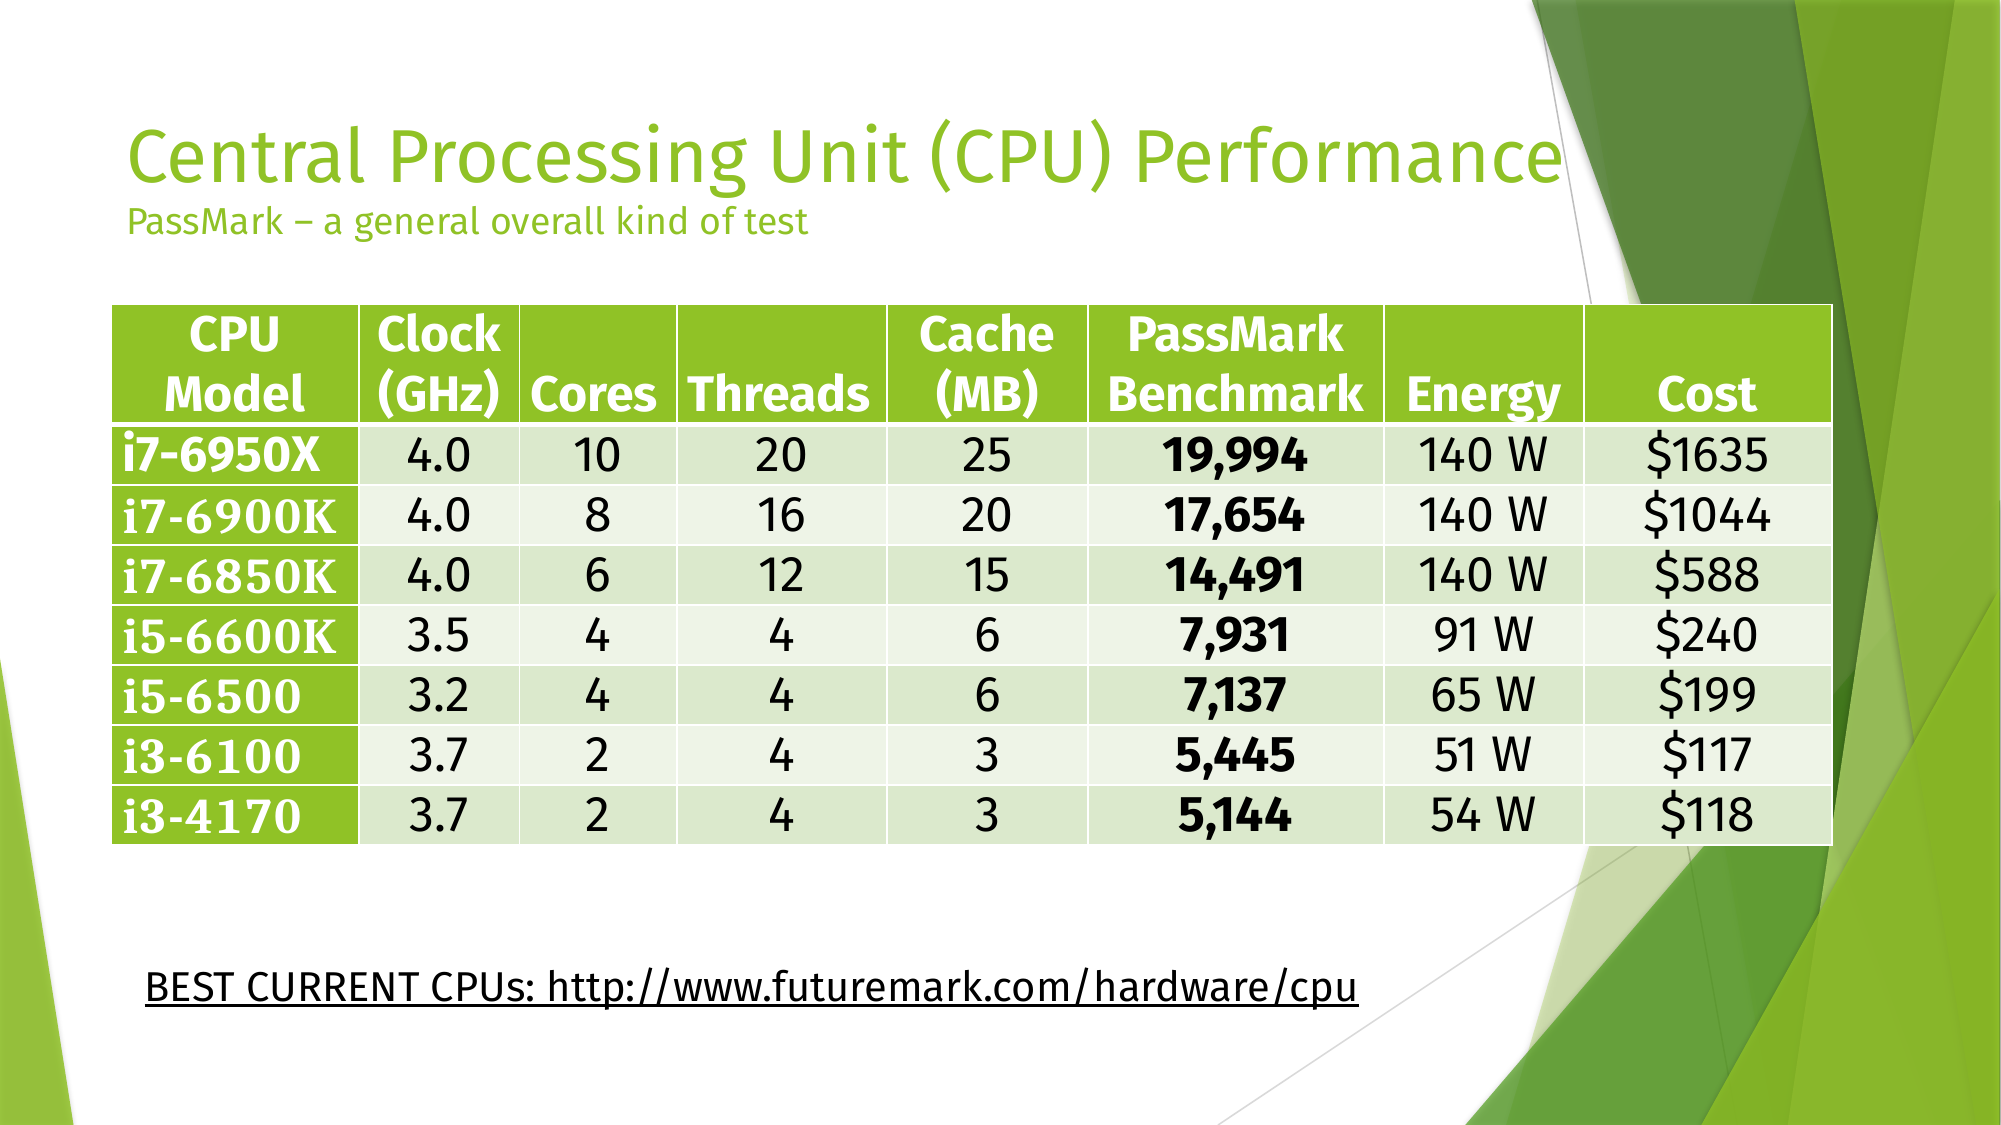

# Central Processing Unit (CPU) Performance PassMark – a general overall kind of test
| CPU Model | Clock (GHz) | Cores | Threads | Cache (MB) | PassMark Benchmark | Energy | Cost |
| --- | --- | --- | --- | --- | --- | --- | --- |
| i7-6950X | 4.0 | 10 | 20 | 25 | 19,994 | 140 W | $1635 |
| i7-6900K | 4.0 | 8 | 16 | 20 | 17,654 | 140 W | $1044 |
| i7-6850K | 4.0 | 6 | 12 | 15 | 14,491 | 140 W | $588 |
| i5-6600K | 3.5 | 4 | 4 | 6 | 7,931 | 91 W | $240 |
| i5-6500 | 3.2 | 4 | 4 | 6 | 7,137 | 65 W | $199 |
| i3-6100 | 3.7 | 2 | 4 | 3 | 5,445 | 51 W | $117 |
| i3-4170 | 3.7 | 2 | 4 | 3 | 5,144 | 54 W | $118 |
BEST CURRENT CPUs: http://www.futuremark.com/hardware/cpu